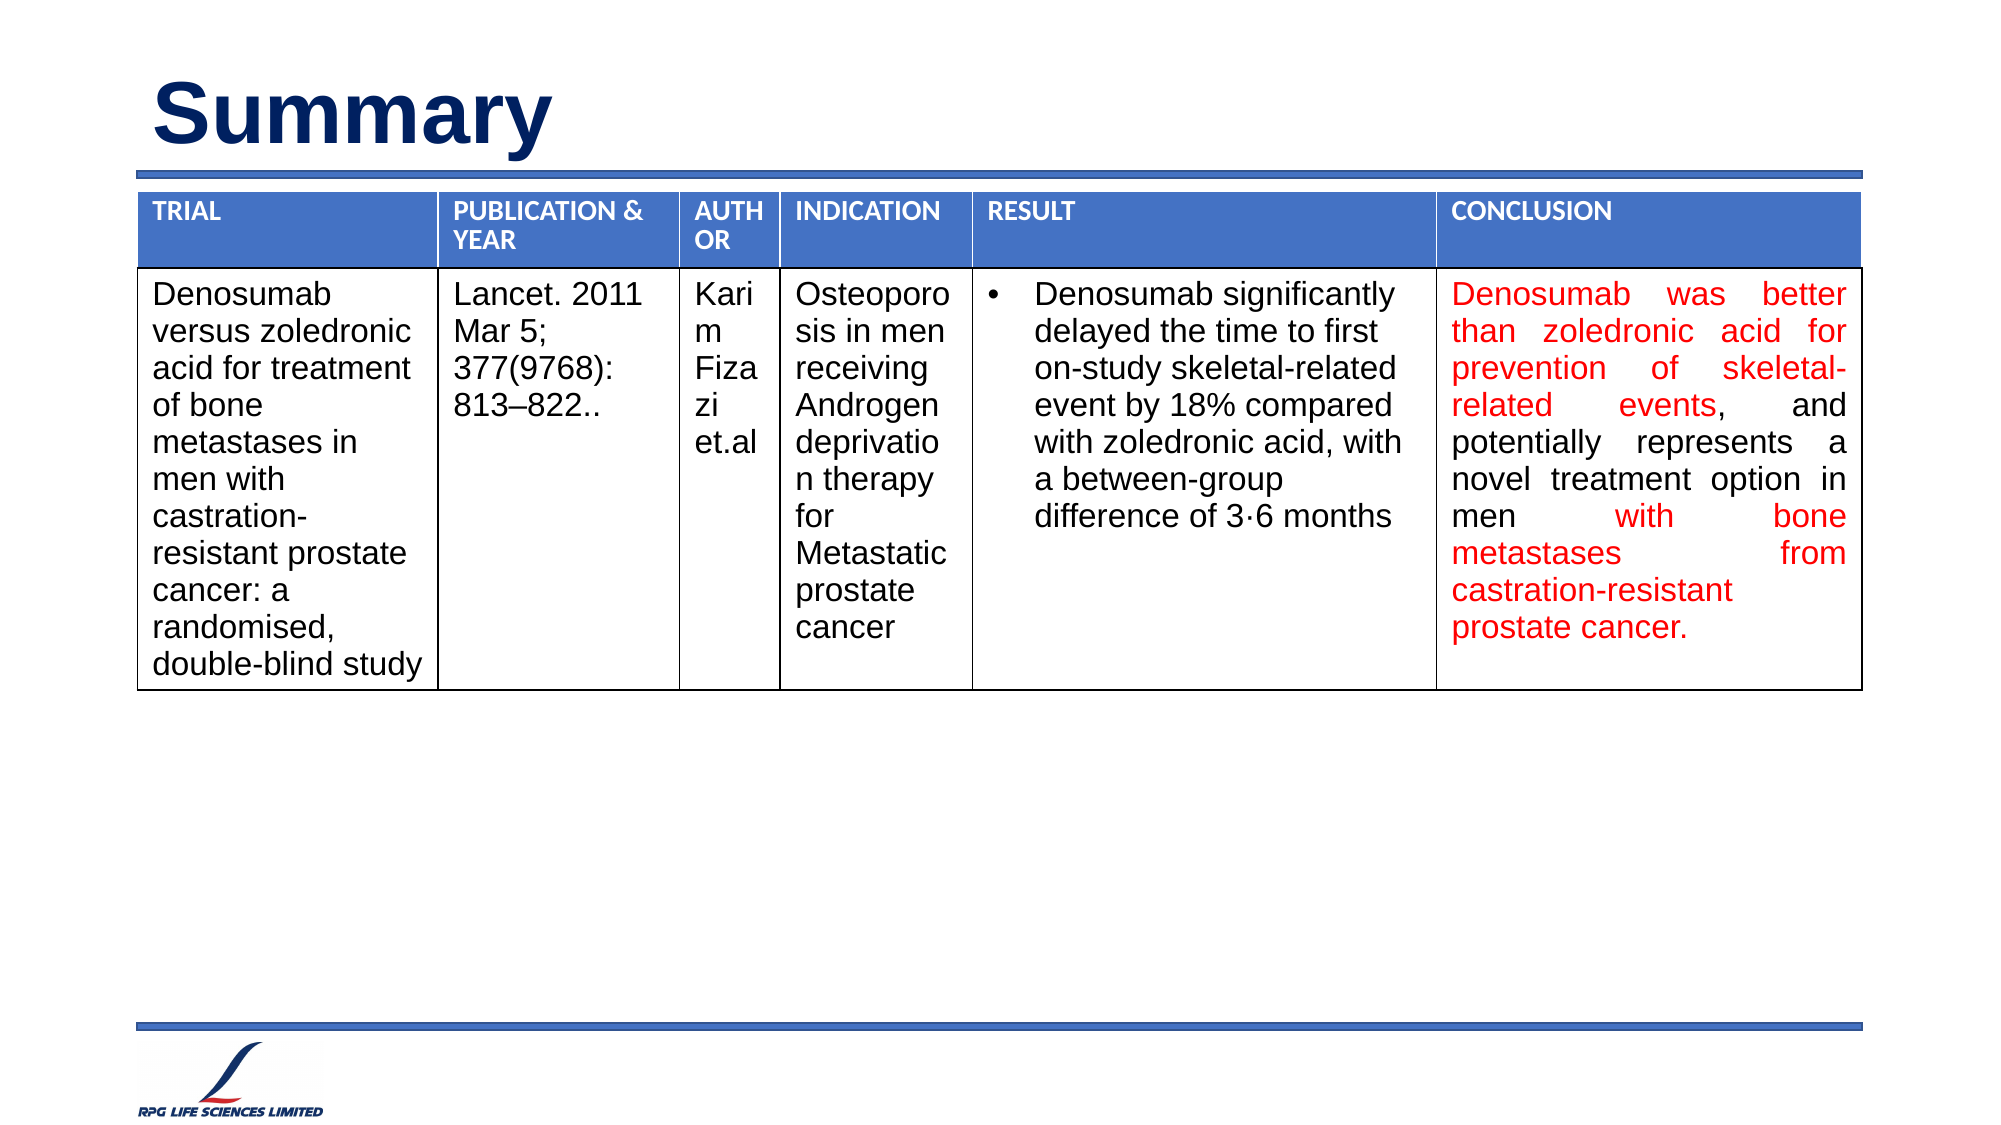

# Summary
| TRIAL | PUBLICATION & YEAR | AUTHOR | INDICATION | RESULT | CONCLUSION |
| --- | --- | --- | --- | --- | --- |
| Denosumab versus zoledronic acid for treatment of bone metastases in men with castration-resistant prostate cancer: a randomised, double-blind study | Lancet. 2011 Mar 5; 377(9768): 813–822.. | Karim Fizazi et.al | Osteoporosis in men receiving Androgen deprivation therapy for Metastatic prostate cancer | Denosumab significantly delayed the time to first on-study skeletal-related event by 18% compared with zoledronic acid, with a between-group difference of 3·6 months | Denosumab was better than zoledronic acid for prevention of skeletal-related events, and potentially represents a novel treatment option in men with bone metastases from castration-resistant prostate cancer. |